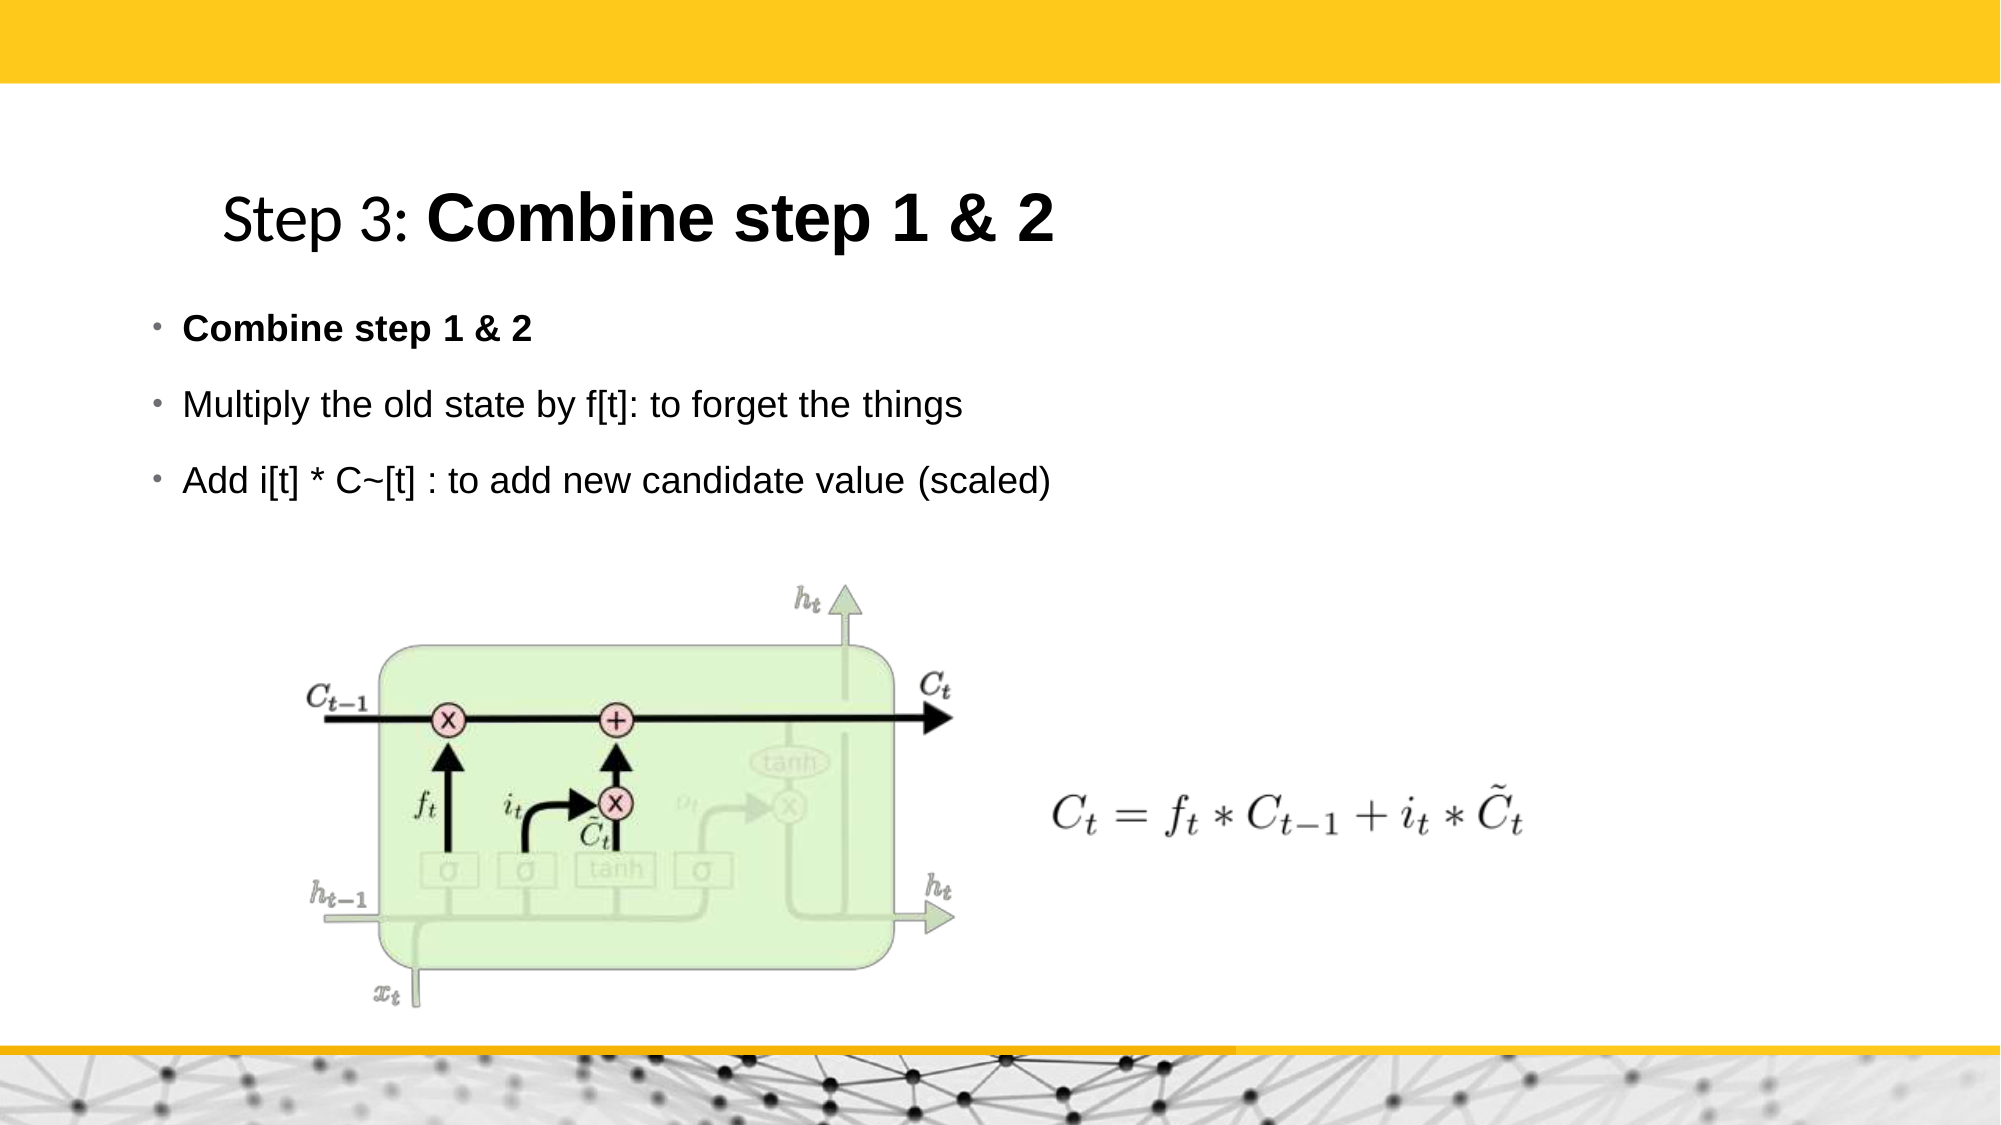

# Step 3: Combine step 1 & 2
Combine step 1 & 2
Multiply the old state by f[t]: to forget the things
Add i[t] * C~[t] : to add new candidate value (scaled)